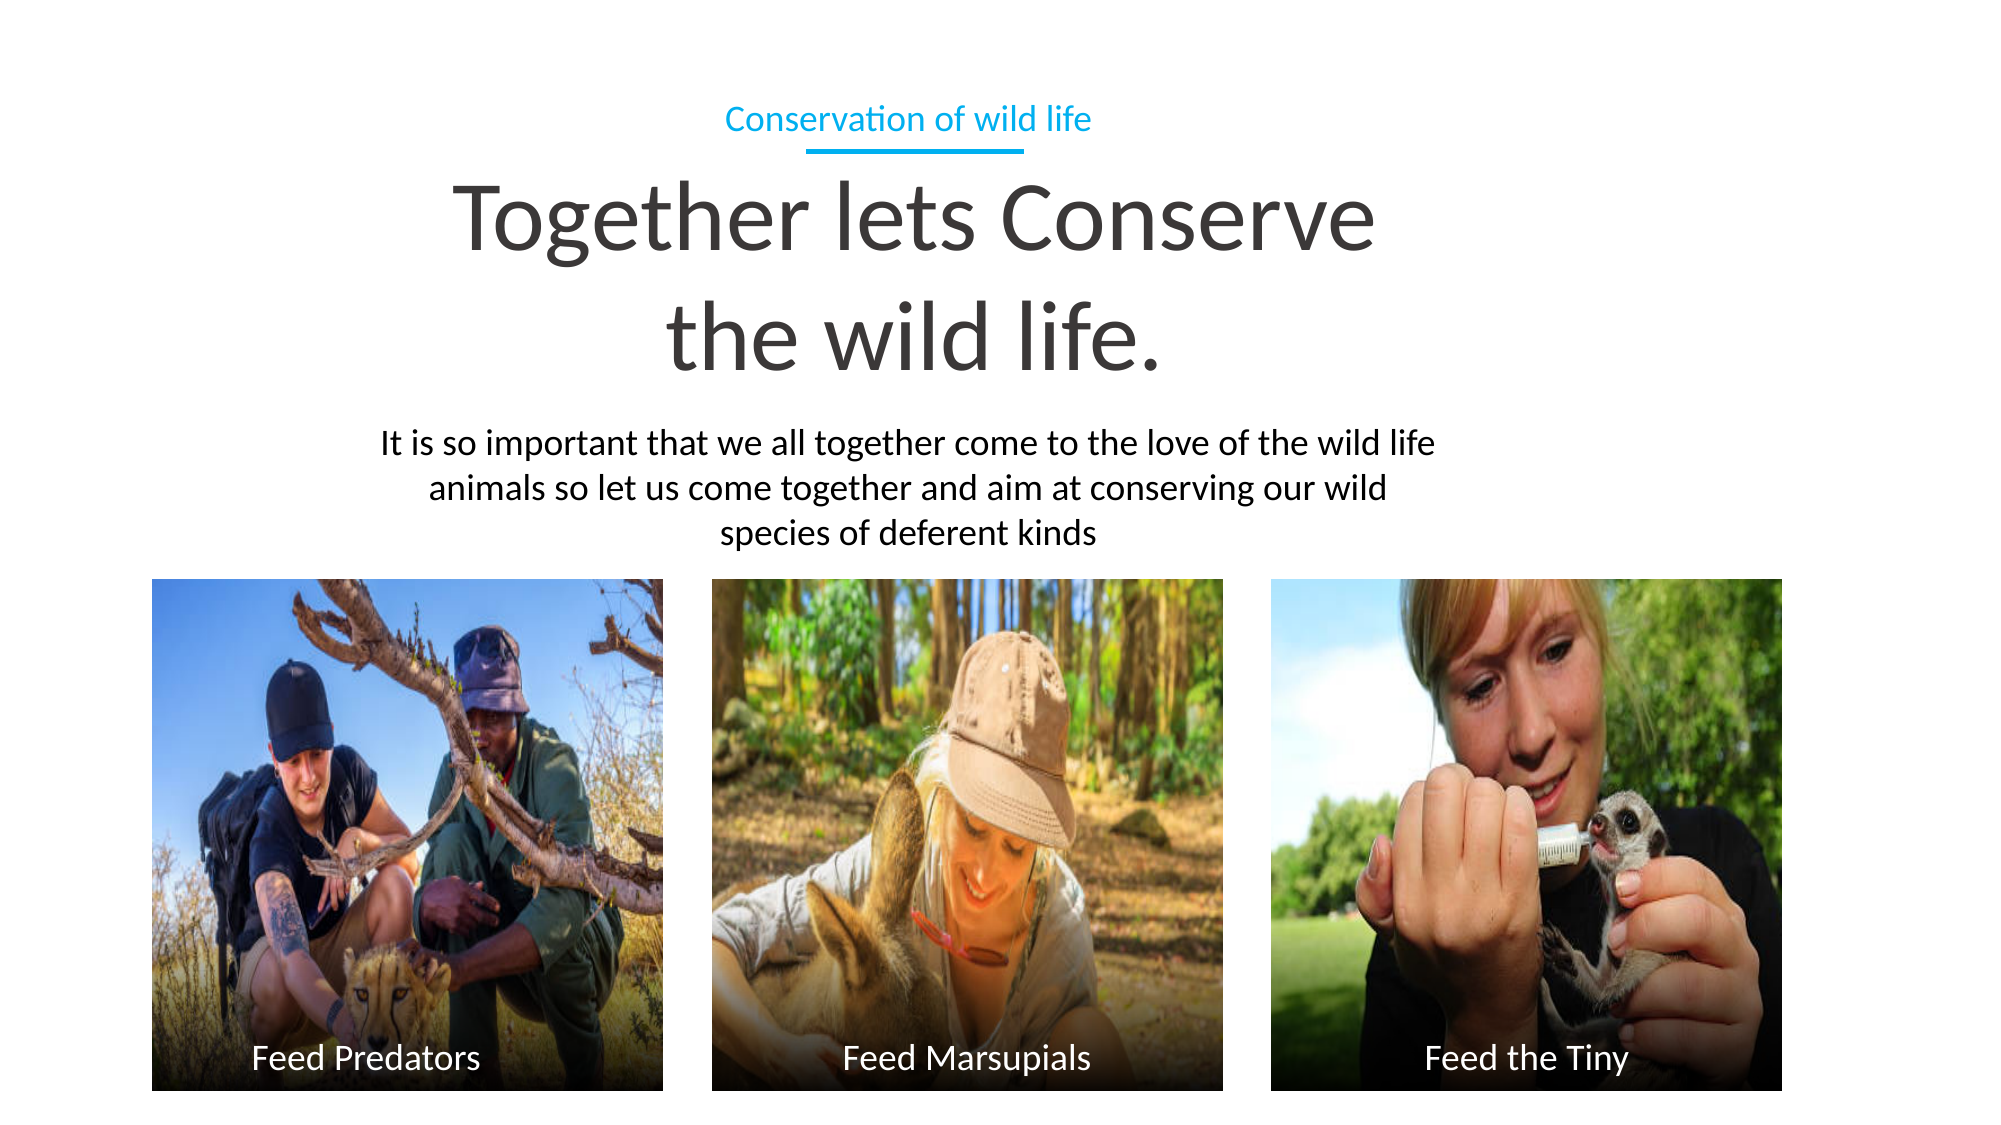

Conservation of wild life

Together lets Conserve the wild life.
It is so important that we all together come to the love of the wild life animals so let us come together and aim at conserving our wild species of deferent kinds

Feed Predators
Feed Marsupials
Feed the Tiny